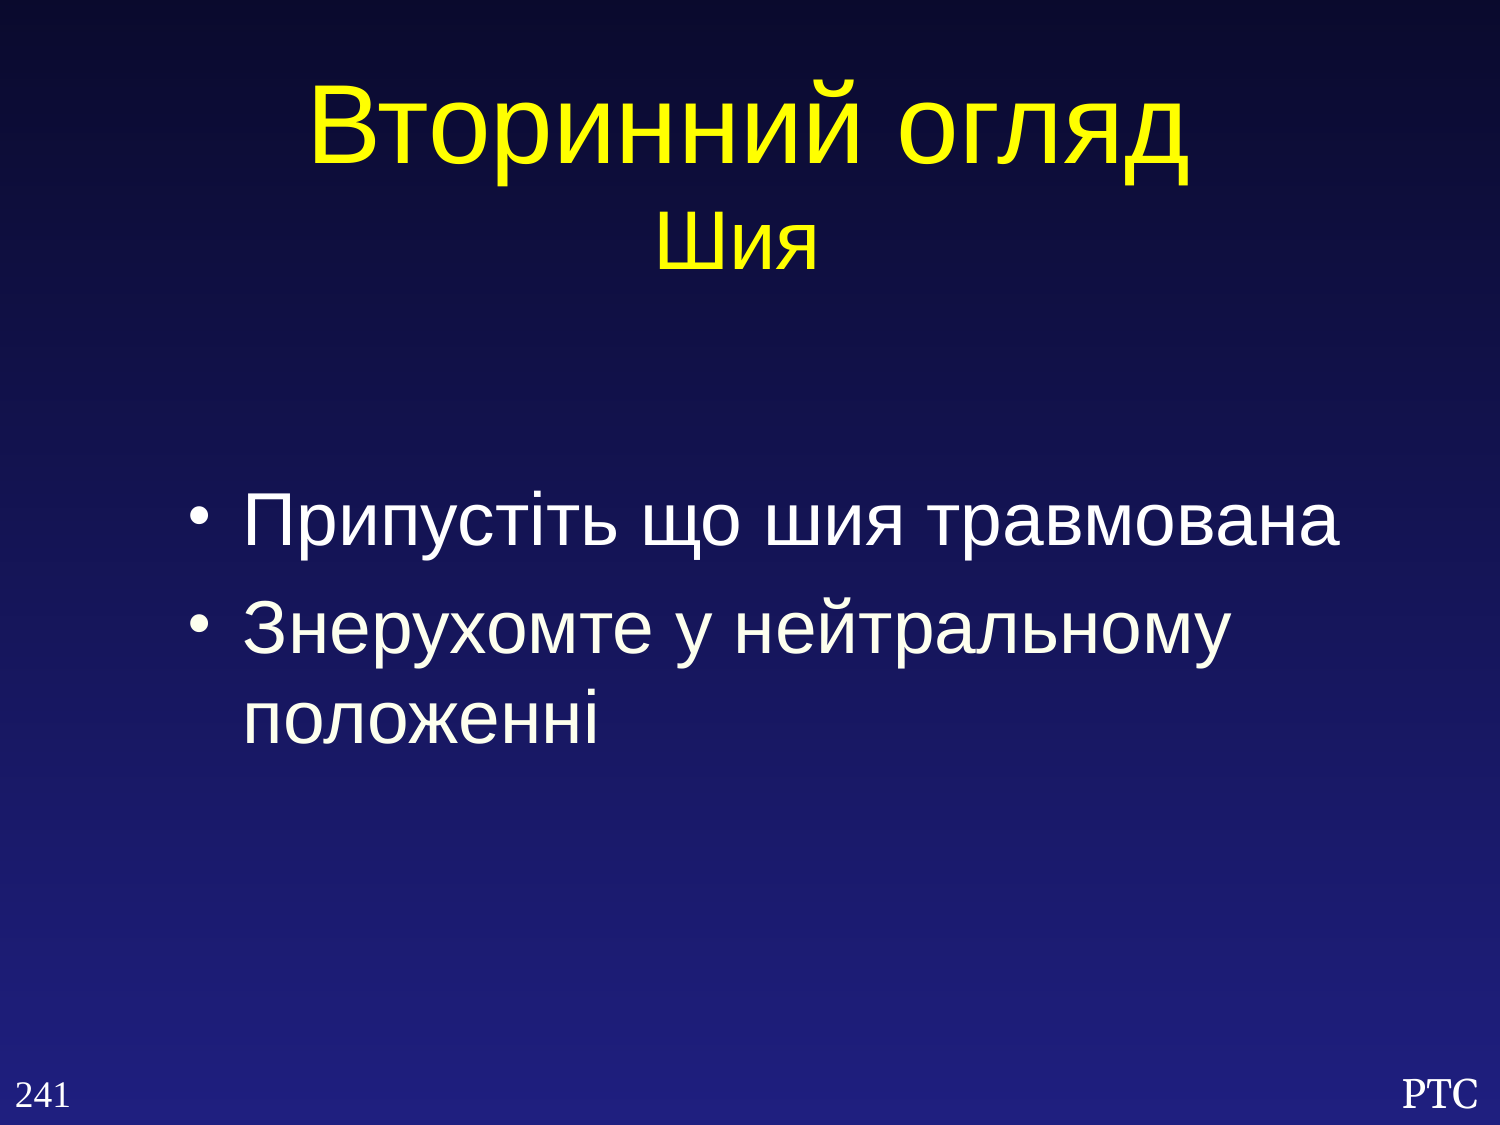

Вторинний огляд
Шия
Припустіть що шия травмована
Знерухомте у нейтральному положенні

241